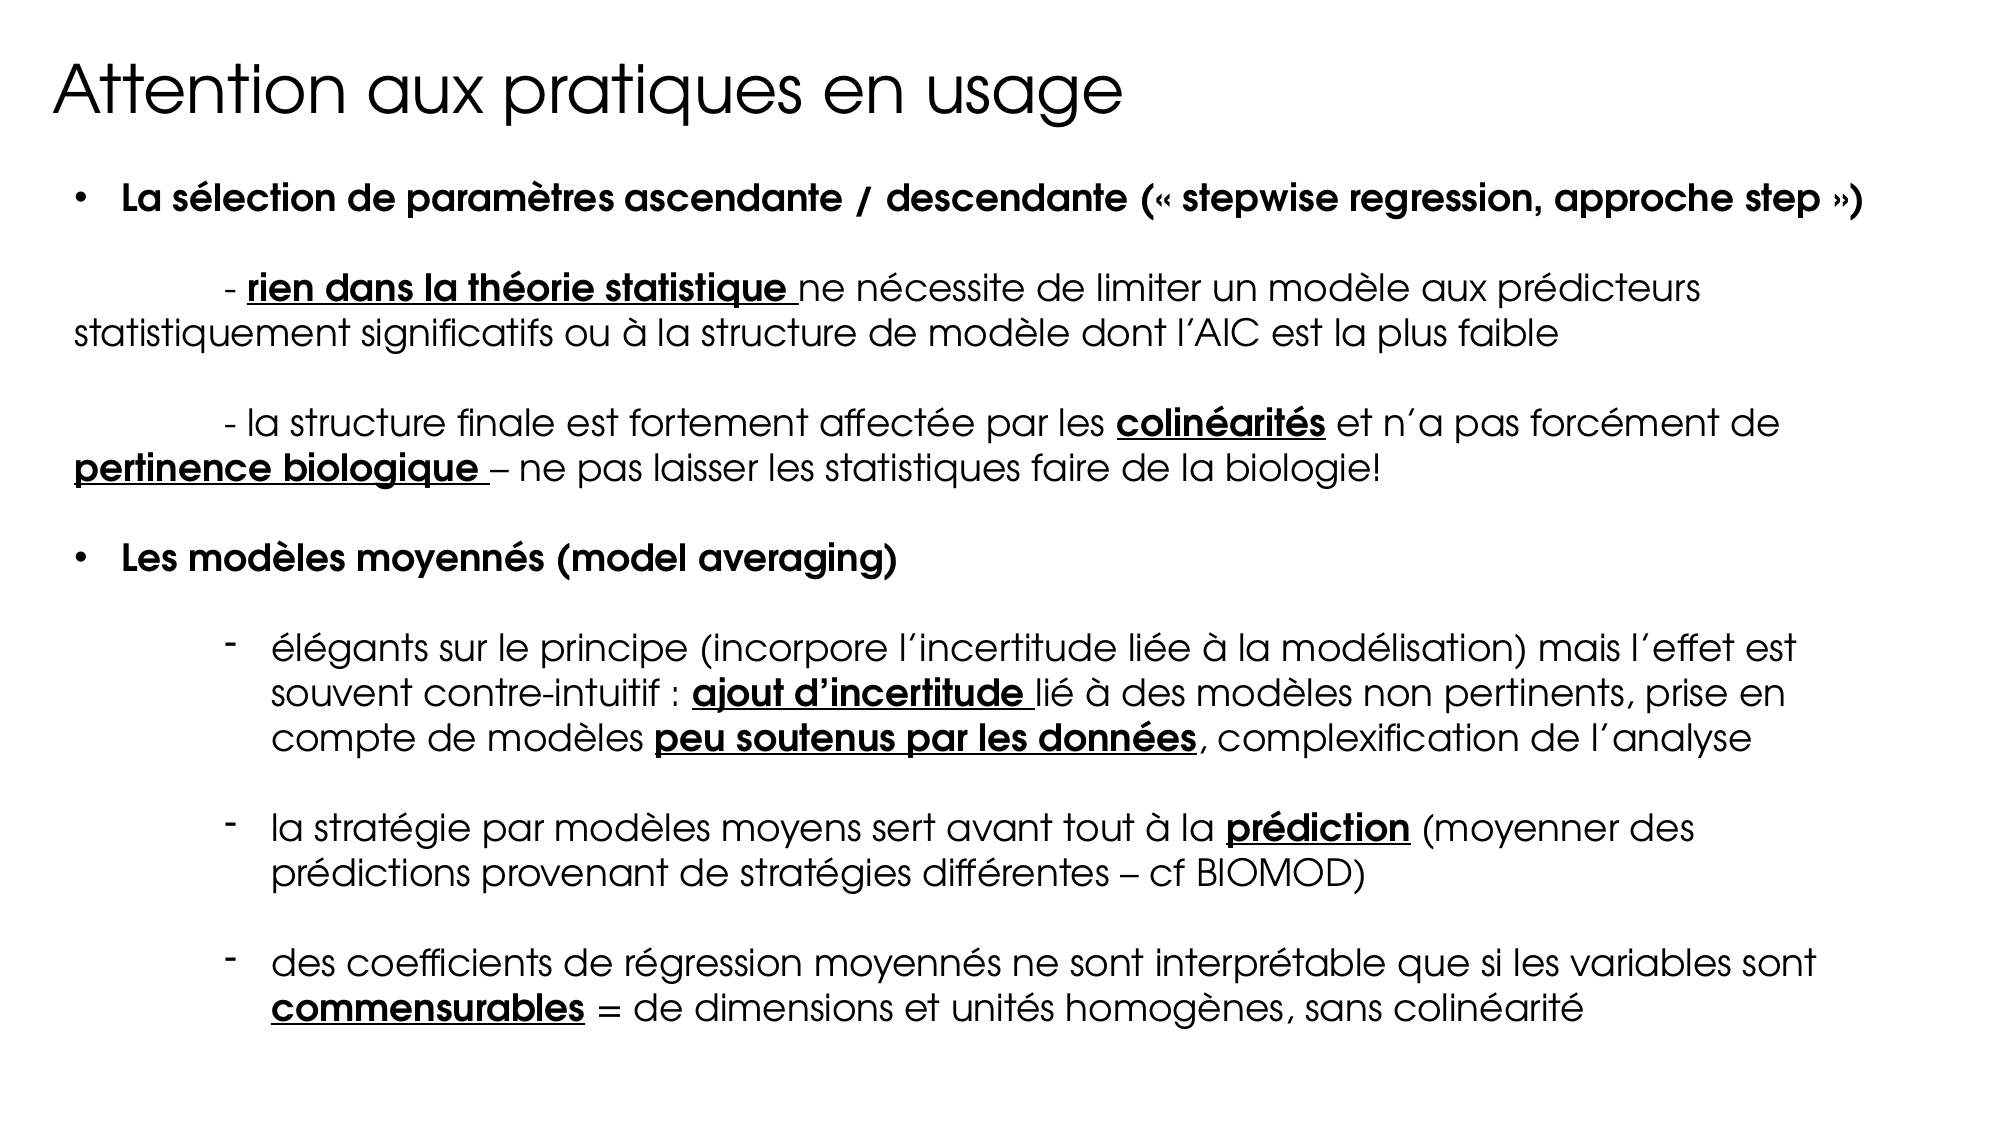

Attention aux pratiques en usage
La sélection de paramètres ascendante / descendante (« stepwise regression, approche step »)

	- rien dans la théorie statistique ne nécessite de limiter un modèle aux prédicteurs 	statistiquement significatifs ou à la structure de modèle dont l’AIC est la plus faible

	- la structure finale est fortement affectée par les colinéarités et n’a pas forcément de 	pertinence biologique – ne pas laisser les statistiques faire de la biologie!

Les modèles moyennés (model averaging)

élégants sur le principe (incorpore l’incertitude liée à la modélisation) mais l’effet est souvent contre-intuitif : ajout d’incertitude lié à des modèles non pertinents, prise en compte de modèles peu soutenus par les données, complexification de l’analyse

la stratégie par modèles moyens sert avant tout à la prédiction (moyenner des prédictions provenant de stratégies différentes – cf BIOMOD)

des coefficients de régression moyennés ne sont interprétable que si les variables sont commensurables = de dimensions et unités homogènes, sans colinéarité